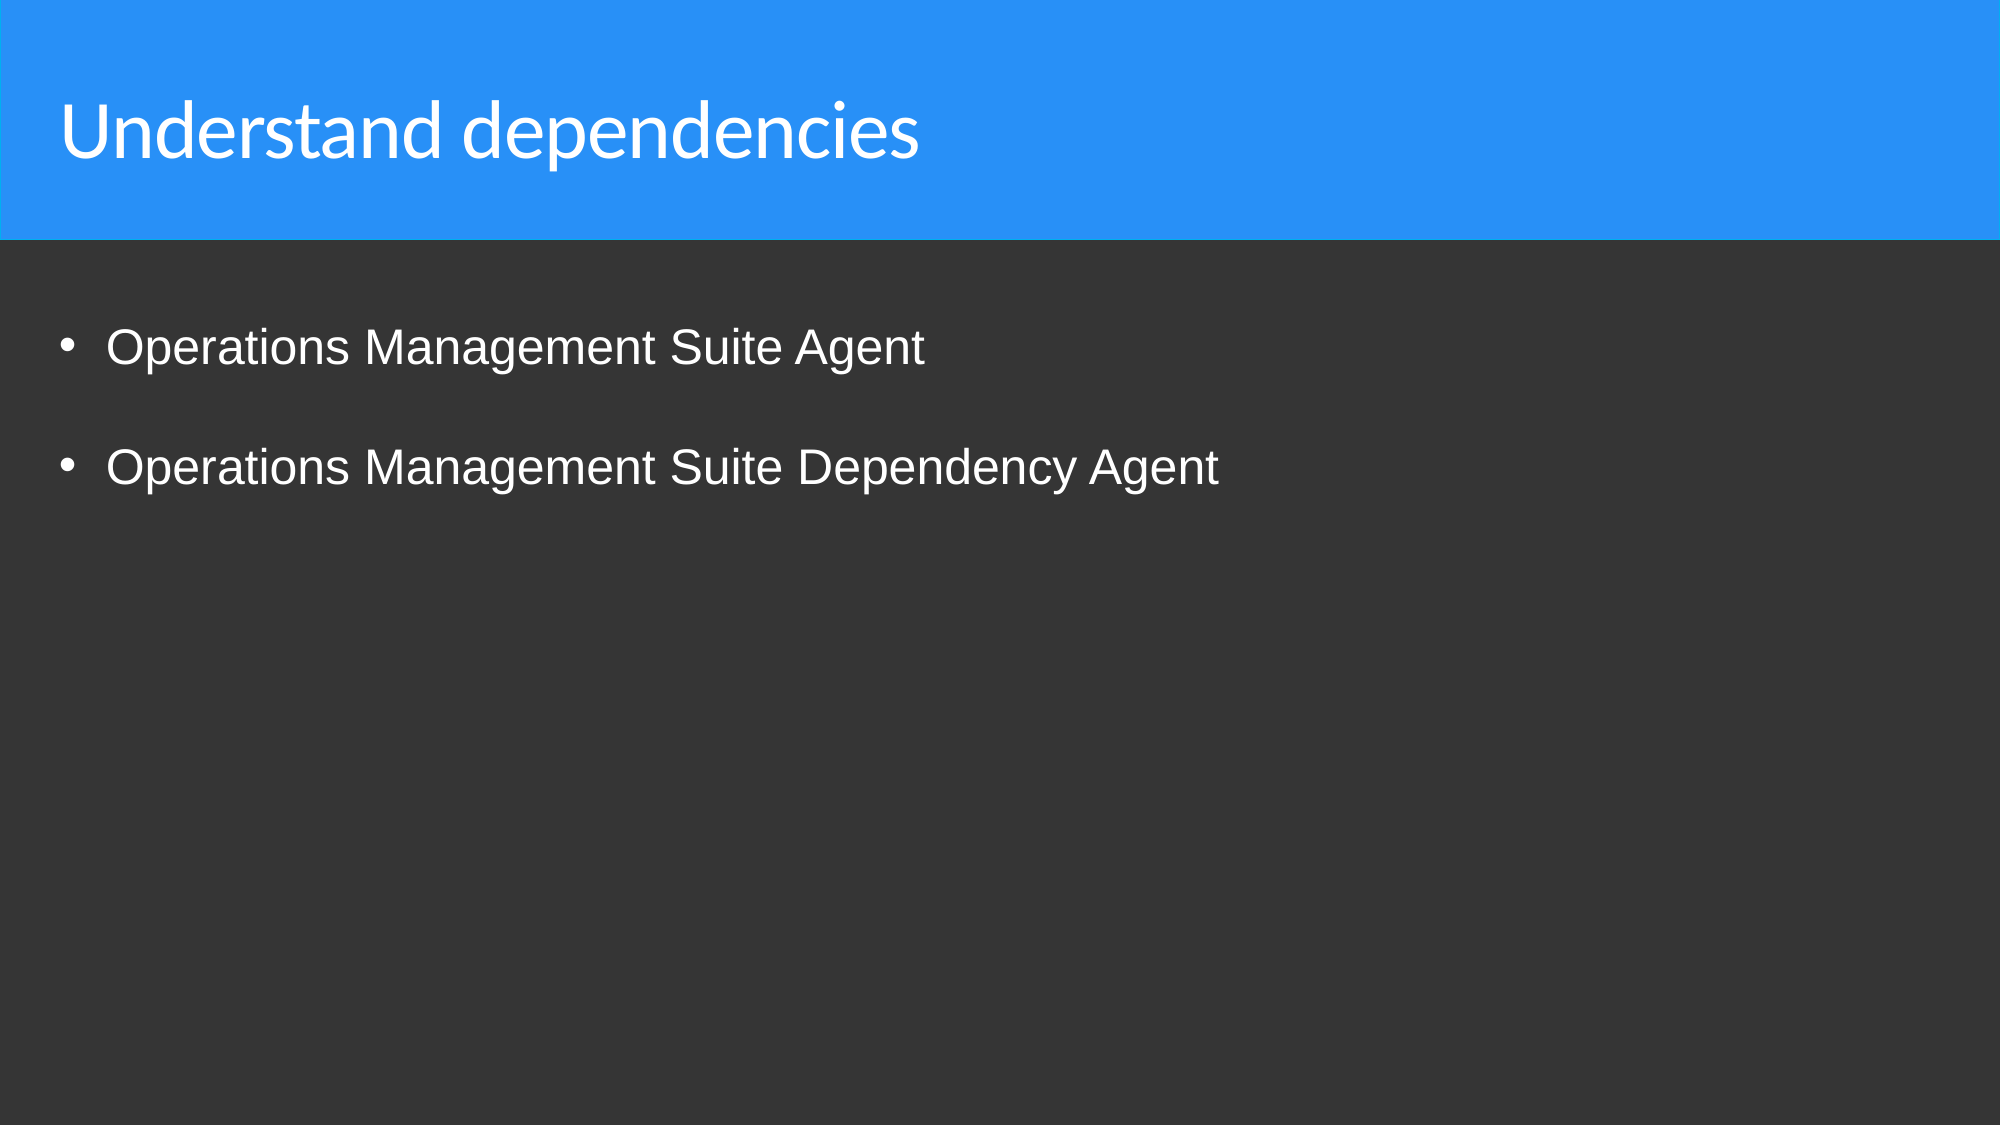

# Understand dependencies
Operations Management Suite Agent

Operations Management Suite Dependency Agent